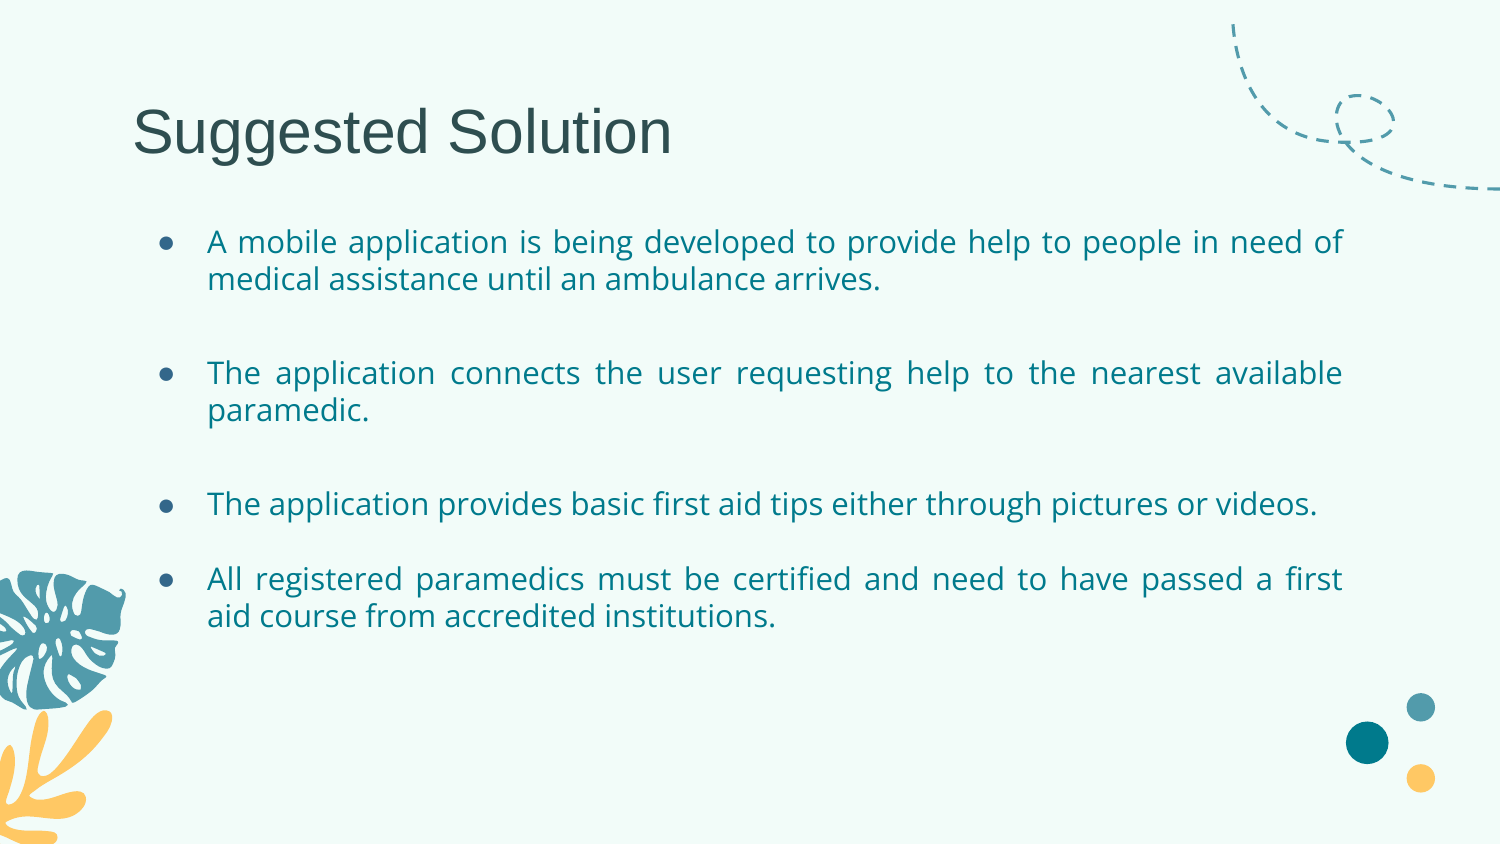

# Suggested Solution

A mobile application is being developed to provide help to people in need of medical assistance until an ambulance arrives.

The application connects the user requesting help to the nearest available paramedic.

The application provides basic first aid tips either through pictures or videos.

All registered paramedics must be certified and need to have passed a first aid course from accredited institutions.